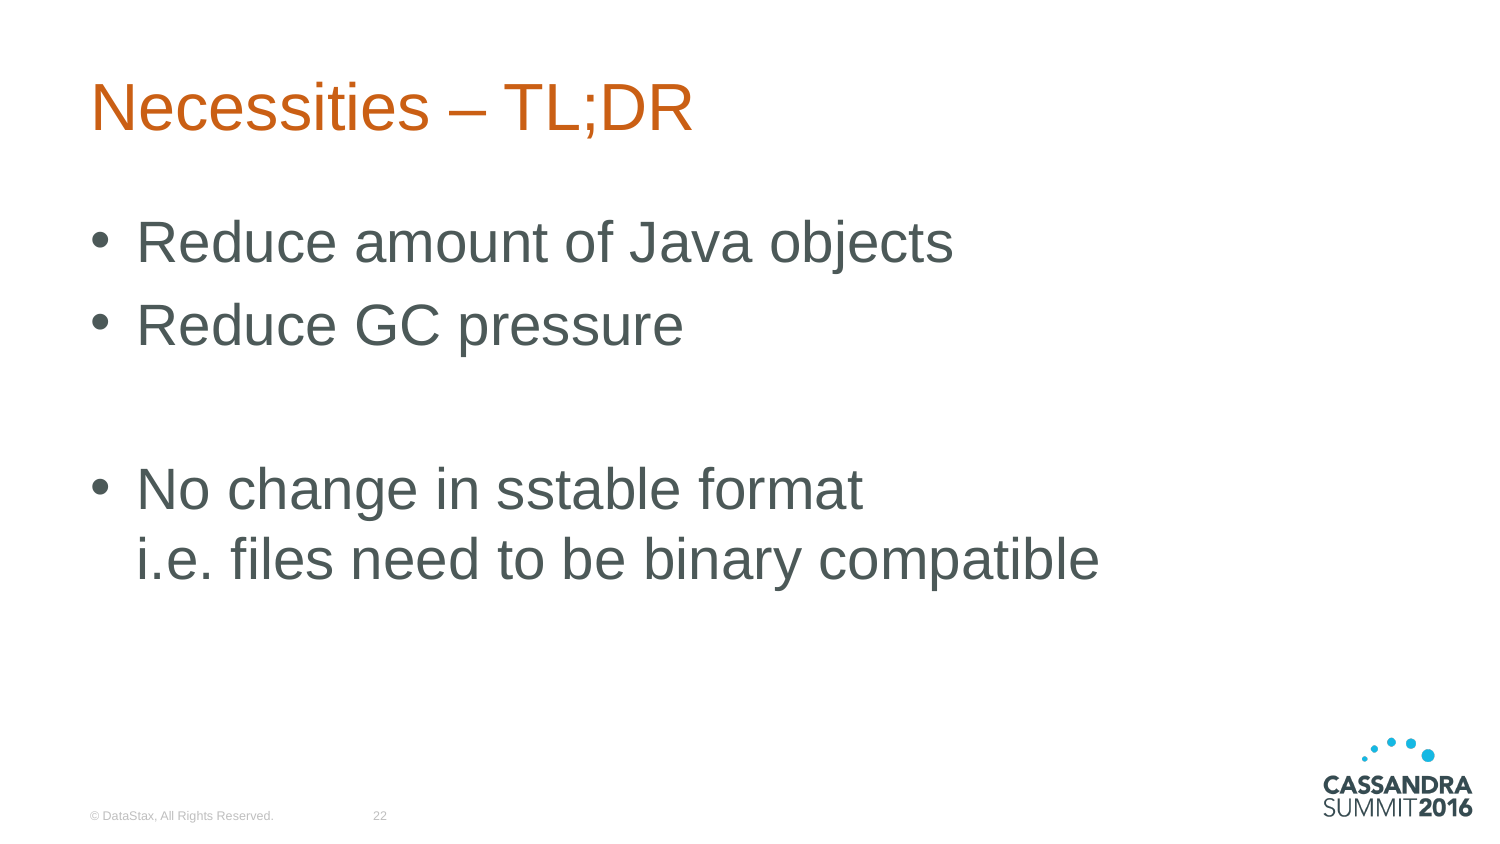

# Necessities – TL;DR
Reduce amount of Java objects
Reduce GC pressure

No change in sstable format
i.e. files need to be binary compatible
© DataStax, All Rights Reserved.
22